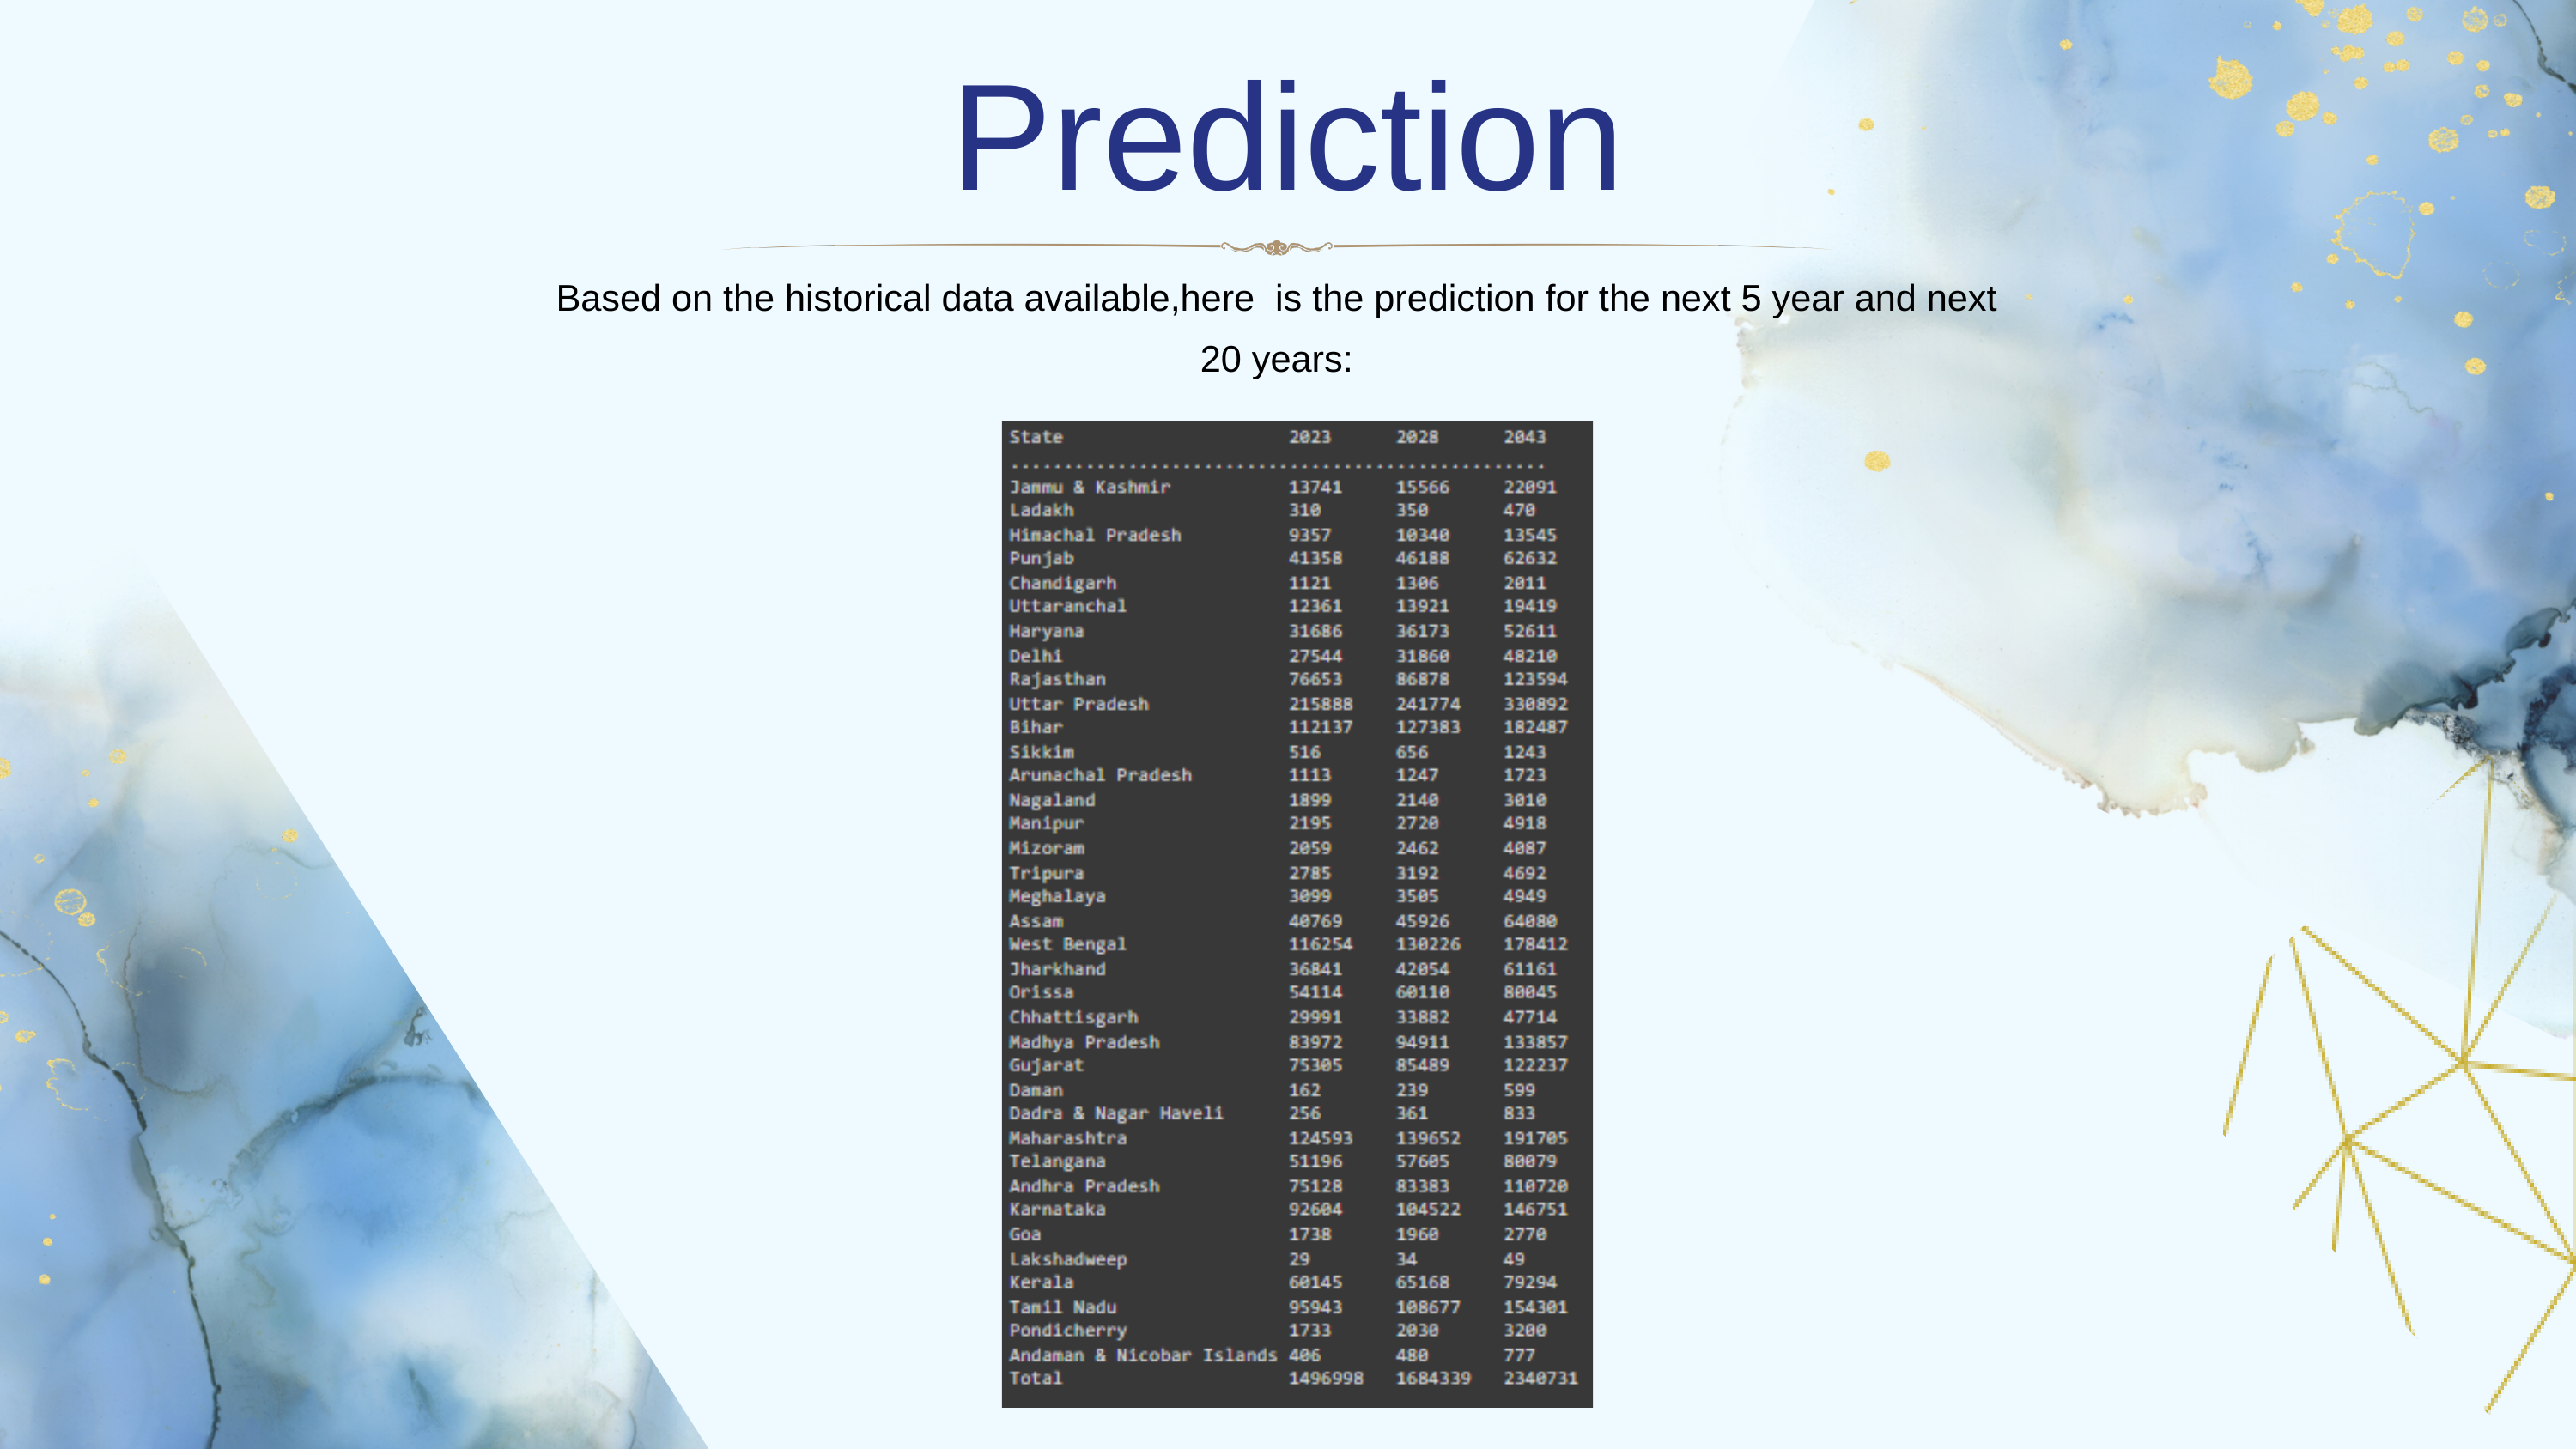

Prediction

Based on the historical data available,here  is the prediction for the next 5 year and next 20 years: